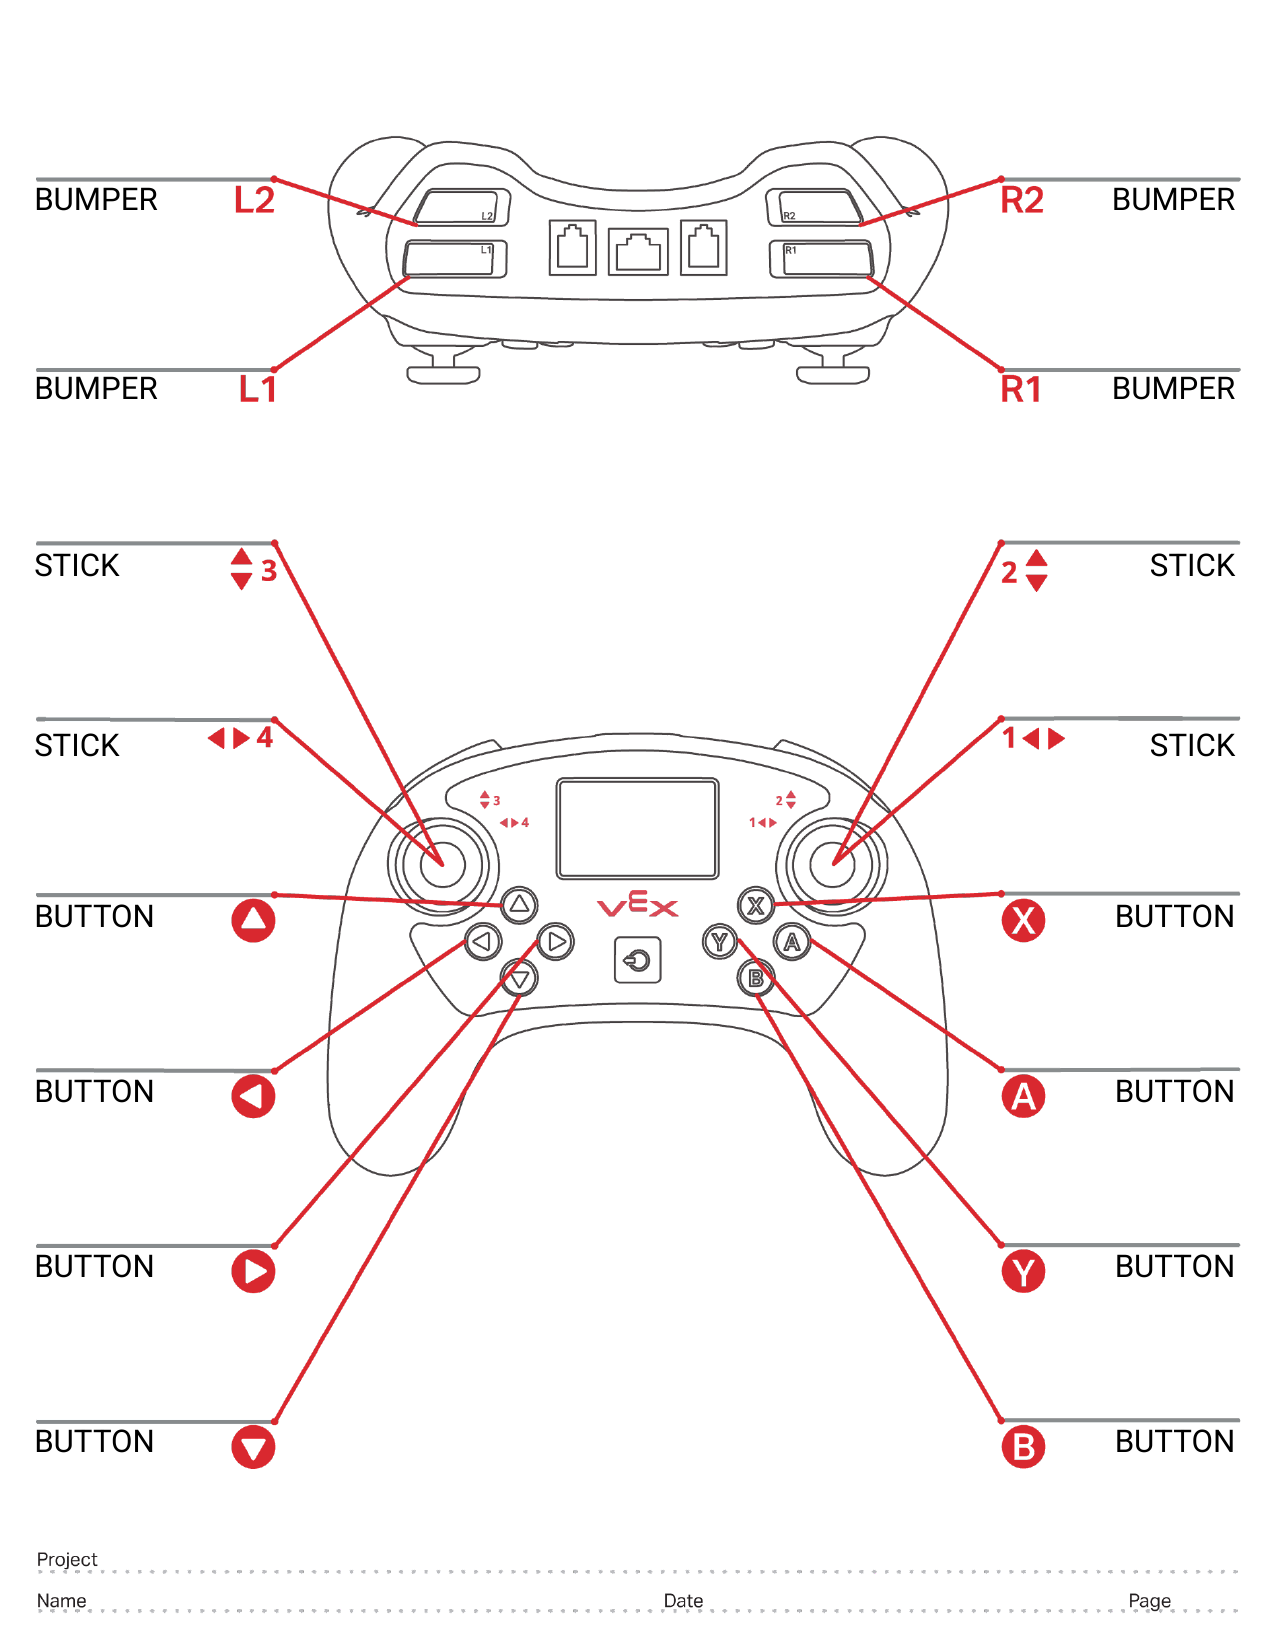

BUMPER
BUMPER
BUMPER
BUMPER
STICK
STICK

STICK
STICK

BUTTON
BUTTON

BUTTON
BUTTON

BUTTON
BUTTON

BUTTON
BUTTON

#